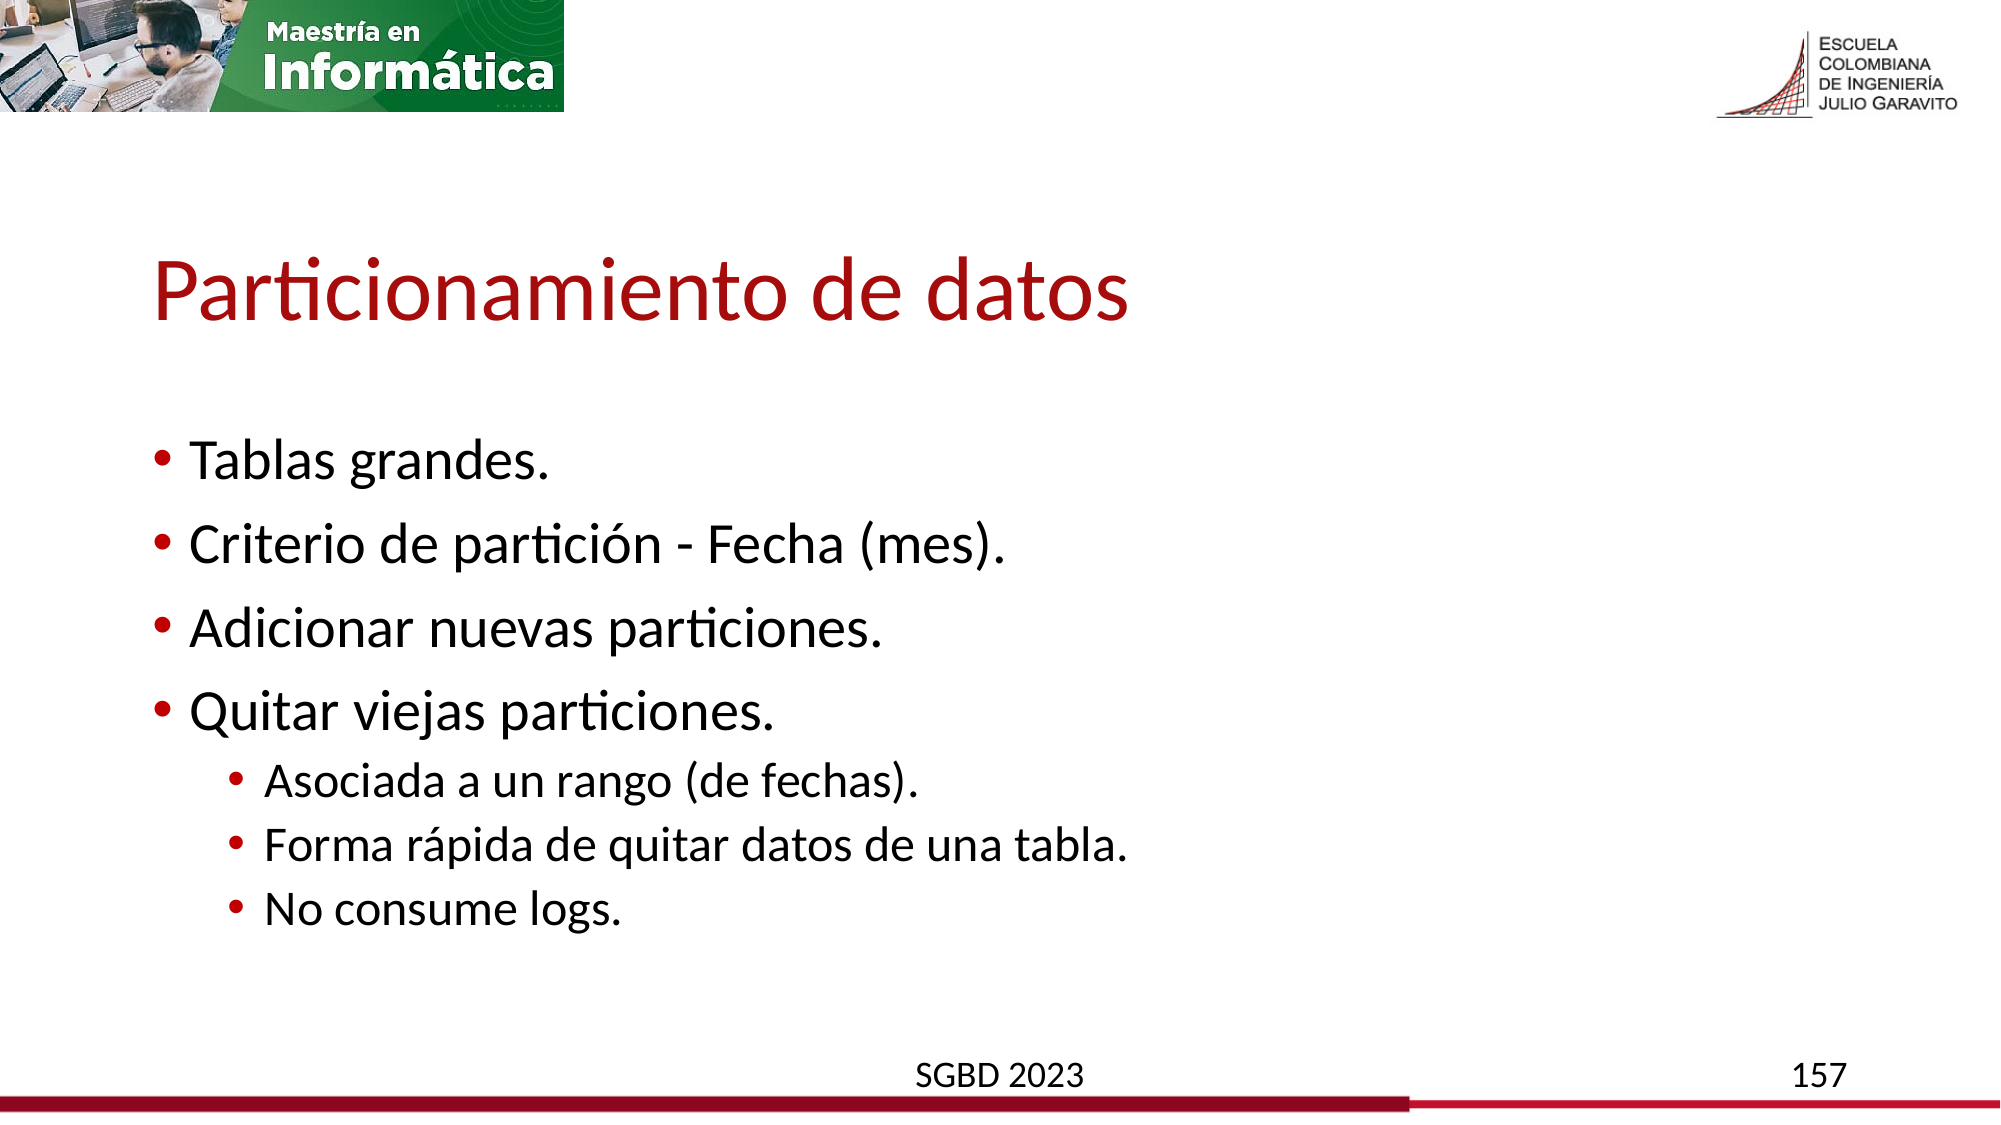

# Particionamiento de datos
Tablas grandes.
Criterio de partición - Fecha (mes).
Adicionar nuevas particiones.
Quitar viejas particiones.
Asociada a un rango (de fechas).
Forma rápida de quitar datos de una tabla.
No consume logs.
SGBD 2023
157